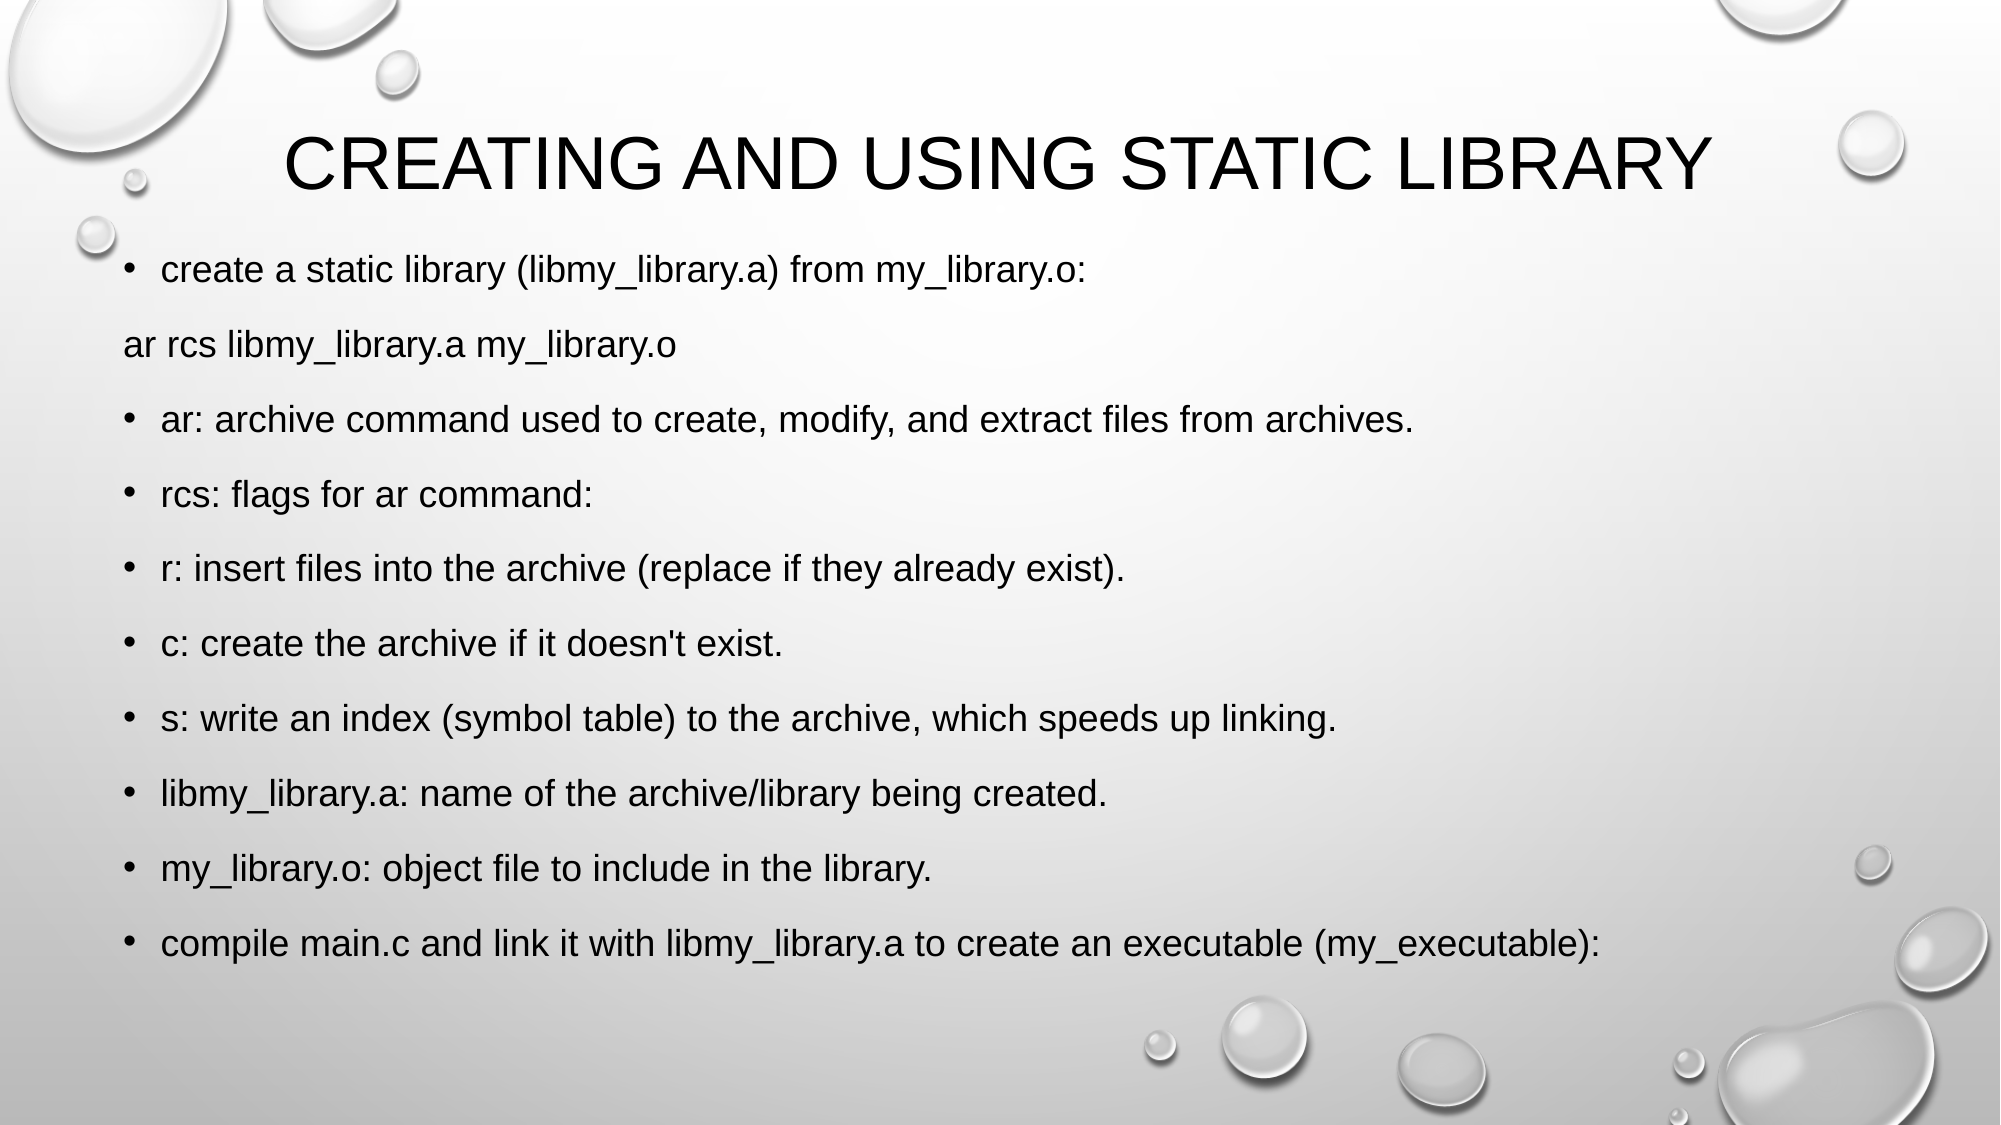

# Creating and using static library
create a static library (libmy_library.a) from my_library.o:
ar rcs libmy_library.a my_library.o
ar: archive command used to create, modify, and extract files from archives.
rcs: flags for ar command:
r: insert files into the archive (replace if they already exist).
c: create the archive if it doesn't exist.
s: write an index (symbol table) to the archive, which speeds up linking.
libmy_library.a: name of the archive/library being created.
my_library.o: object file to include in the library.
compile main.c and link it with libmy_library.a to create an executable (my_executable):